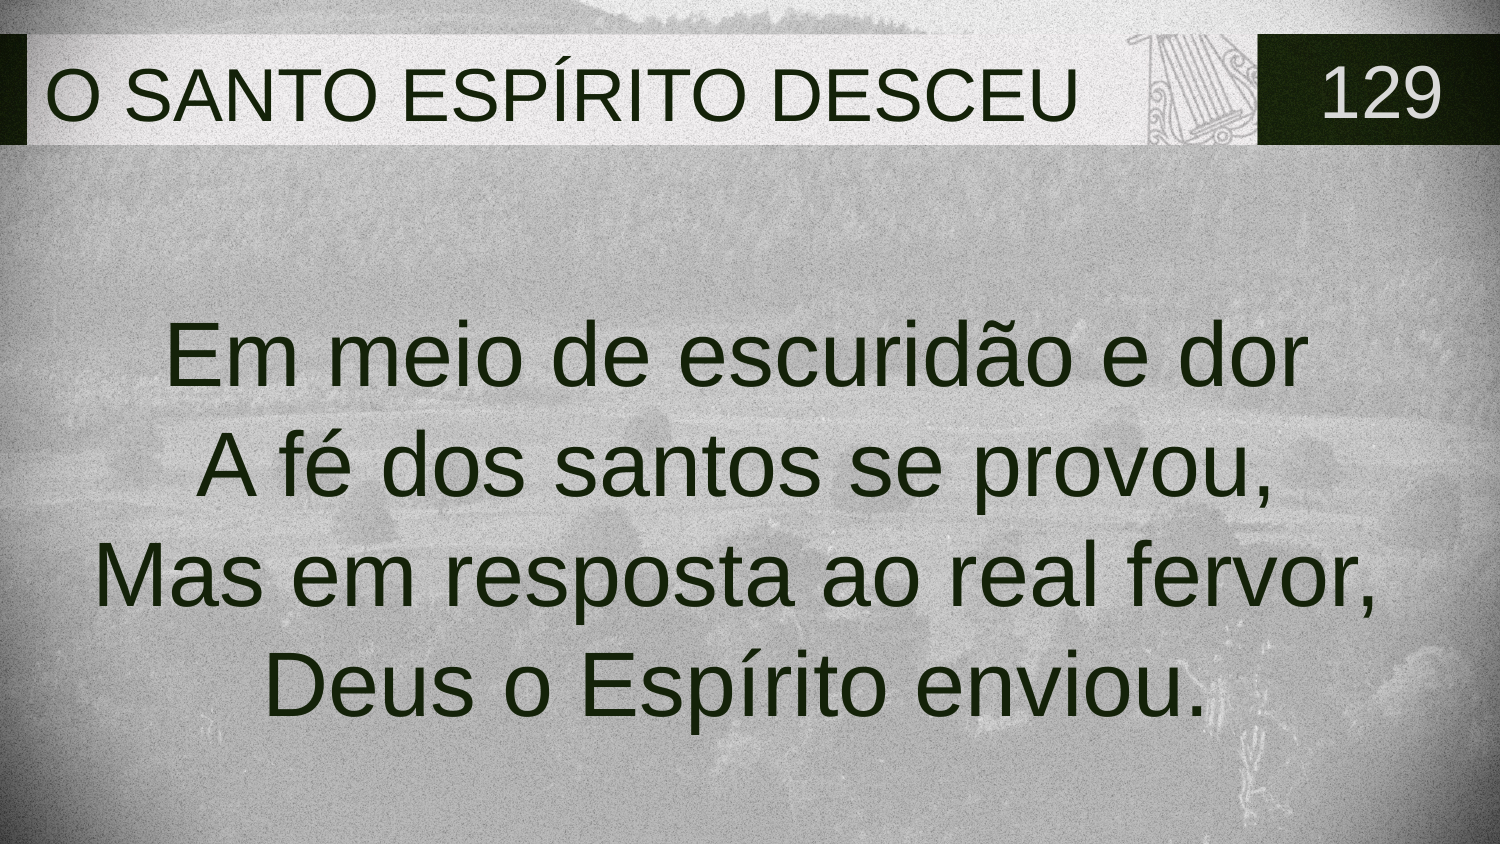

# O SANTO ESPÍRITO DESCEU
129
Em meio de escuridão e dor
A fé dos santos se provou,
Mas em resposta ao real fervor,
Deus o Espírito enviou.